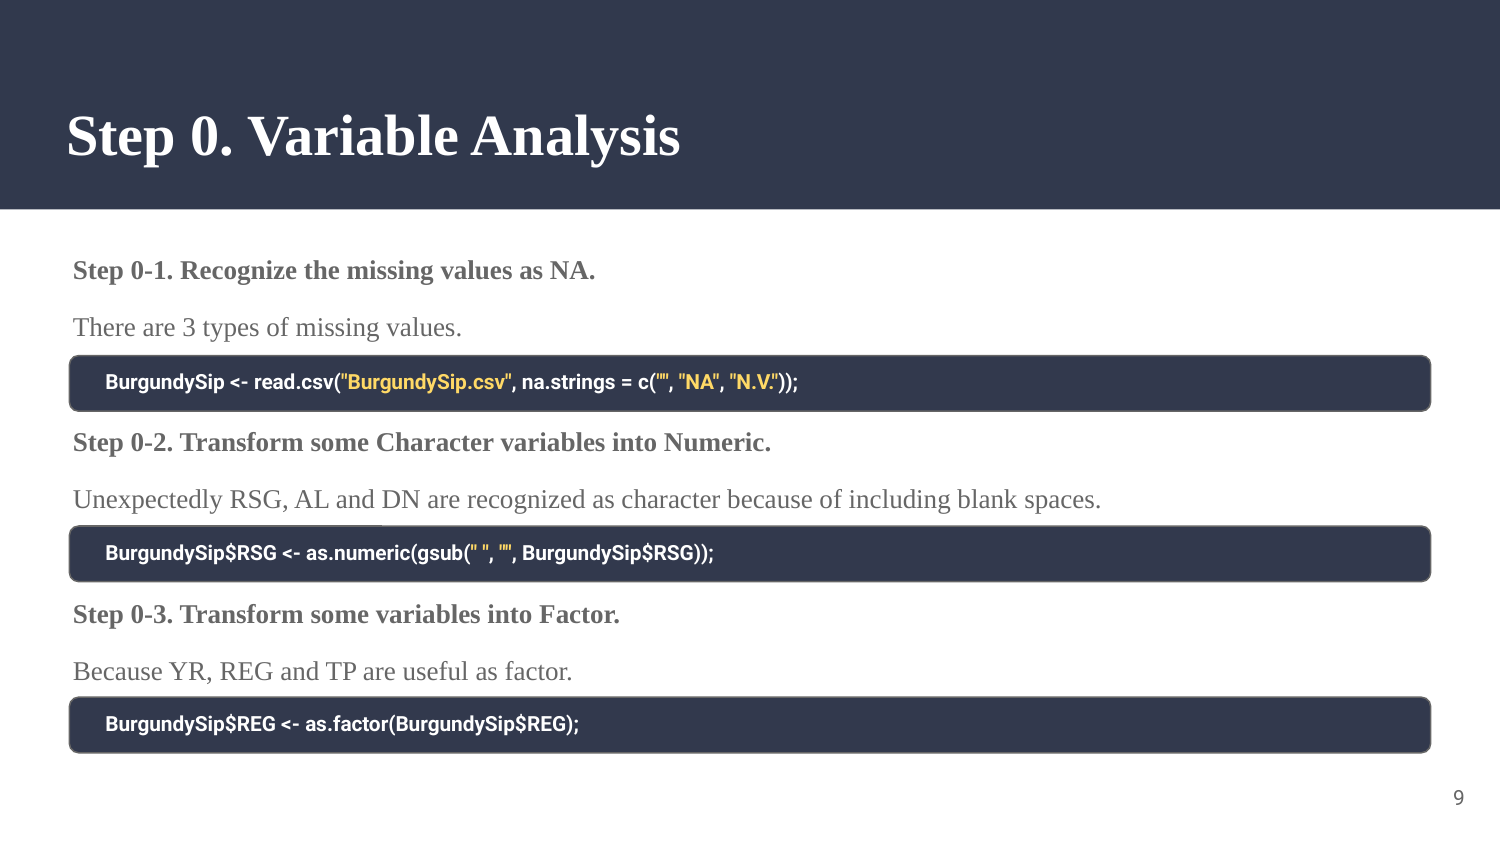

# Step 0. Variable Analysis
Step 0-1. Recognize the missing values as NA.
There are 3 types of missing values.

Step 0-2. Transform some Character variables into Numeric.
Unexpectedly RSG, AL and DN are recognized as character because of including blank spaces.

Step 0-3. Transform some variables into Factor.
Because YR, REG and TP are useful as factor.

BurgundySip <- read.csv("BurgundySip.csv", na.strings = c("", "NA", "N.V."));

BurgundySip$RSG <- as.numeric(gsub(" ", "", BurgundySip$RSG));

BurgundySip$REG <- as.factor(BurgundySip$REG);
9